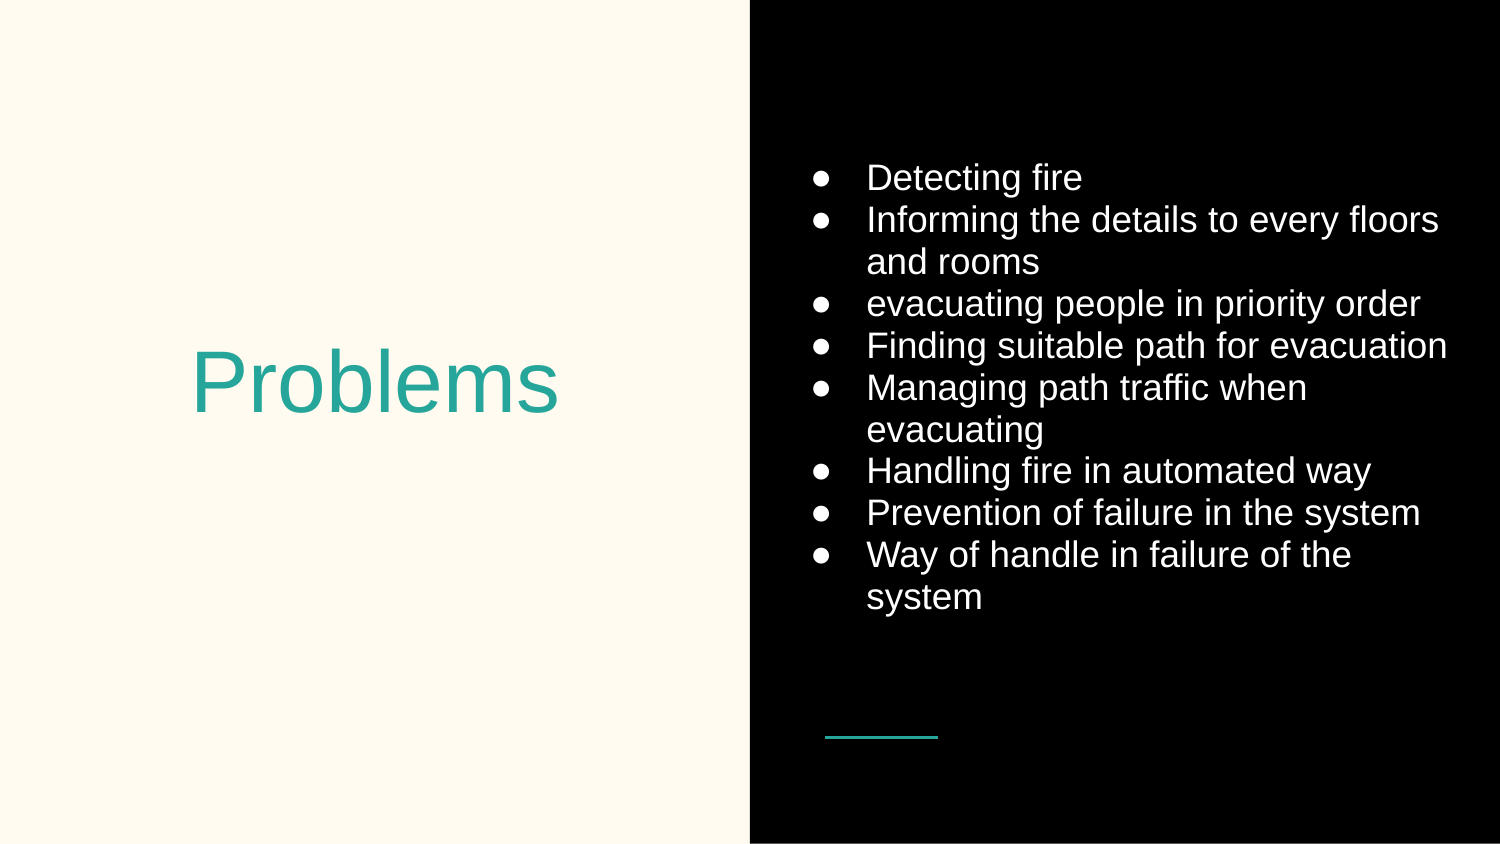

Detecting fire
Informing the details to every floors and rooms
evacuating people in priority order
Finding suitable path for evacuation
Managing path traffic when evacuating
Handling fire in automated way
Prevention of failure in the system
Way of handle in failure of the system

# Problems